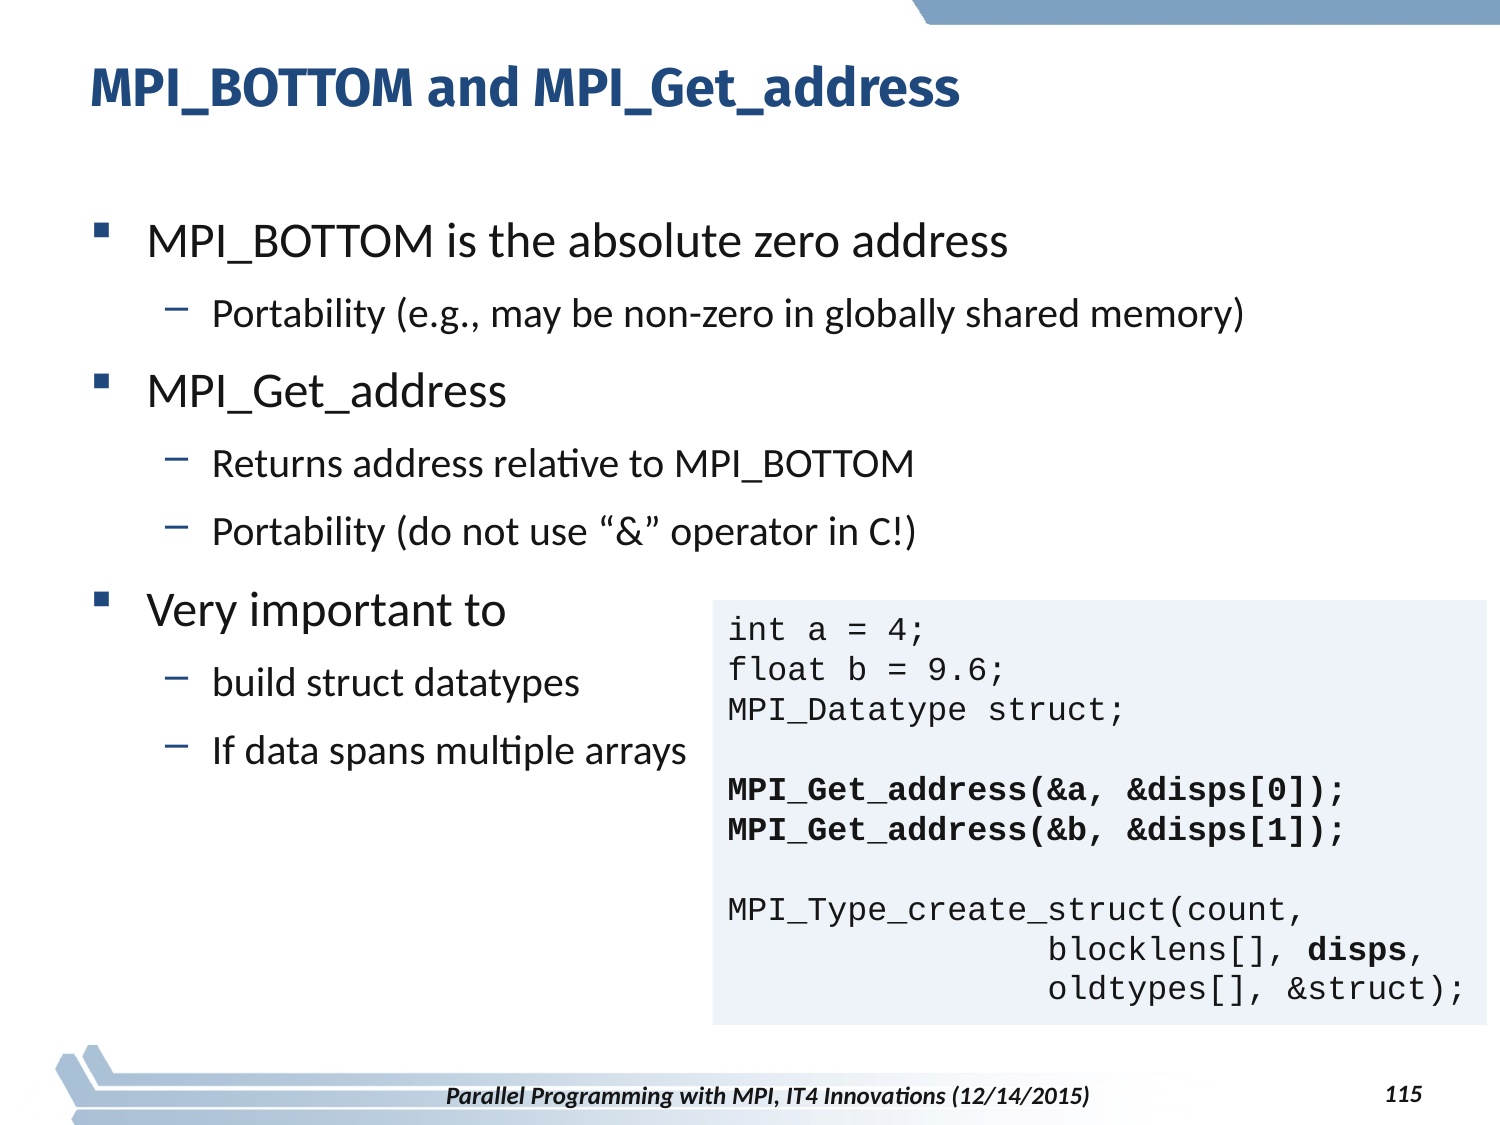

# MPI_BOTTOM and MPI_Get_address
MPI_BOTTOM is the absolute zero address
Portability (e.g., may be non-zero in globally shared memory)
MPI_Get_address
Returns address relative to MPI_BOTTOM
Portability (do not use “&” operator in C!)
Very important to
build struct datatypes
If data spans multiple arrays

int a = 4;
float b = 9.6;
MPI_Datatype struct;

MPI_Get_address(&a, &disps[0]);
MPI_Get_address(&b, &disps[1]);

MPI_Type_create_struct(count,
		 blocklens[], disps,
		 oldtypes[], &struct);
115
Parallel Programming with MPI, IT4 Innovations (12/14/2015)